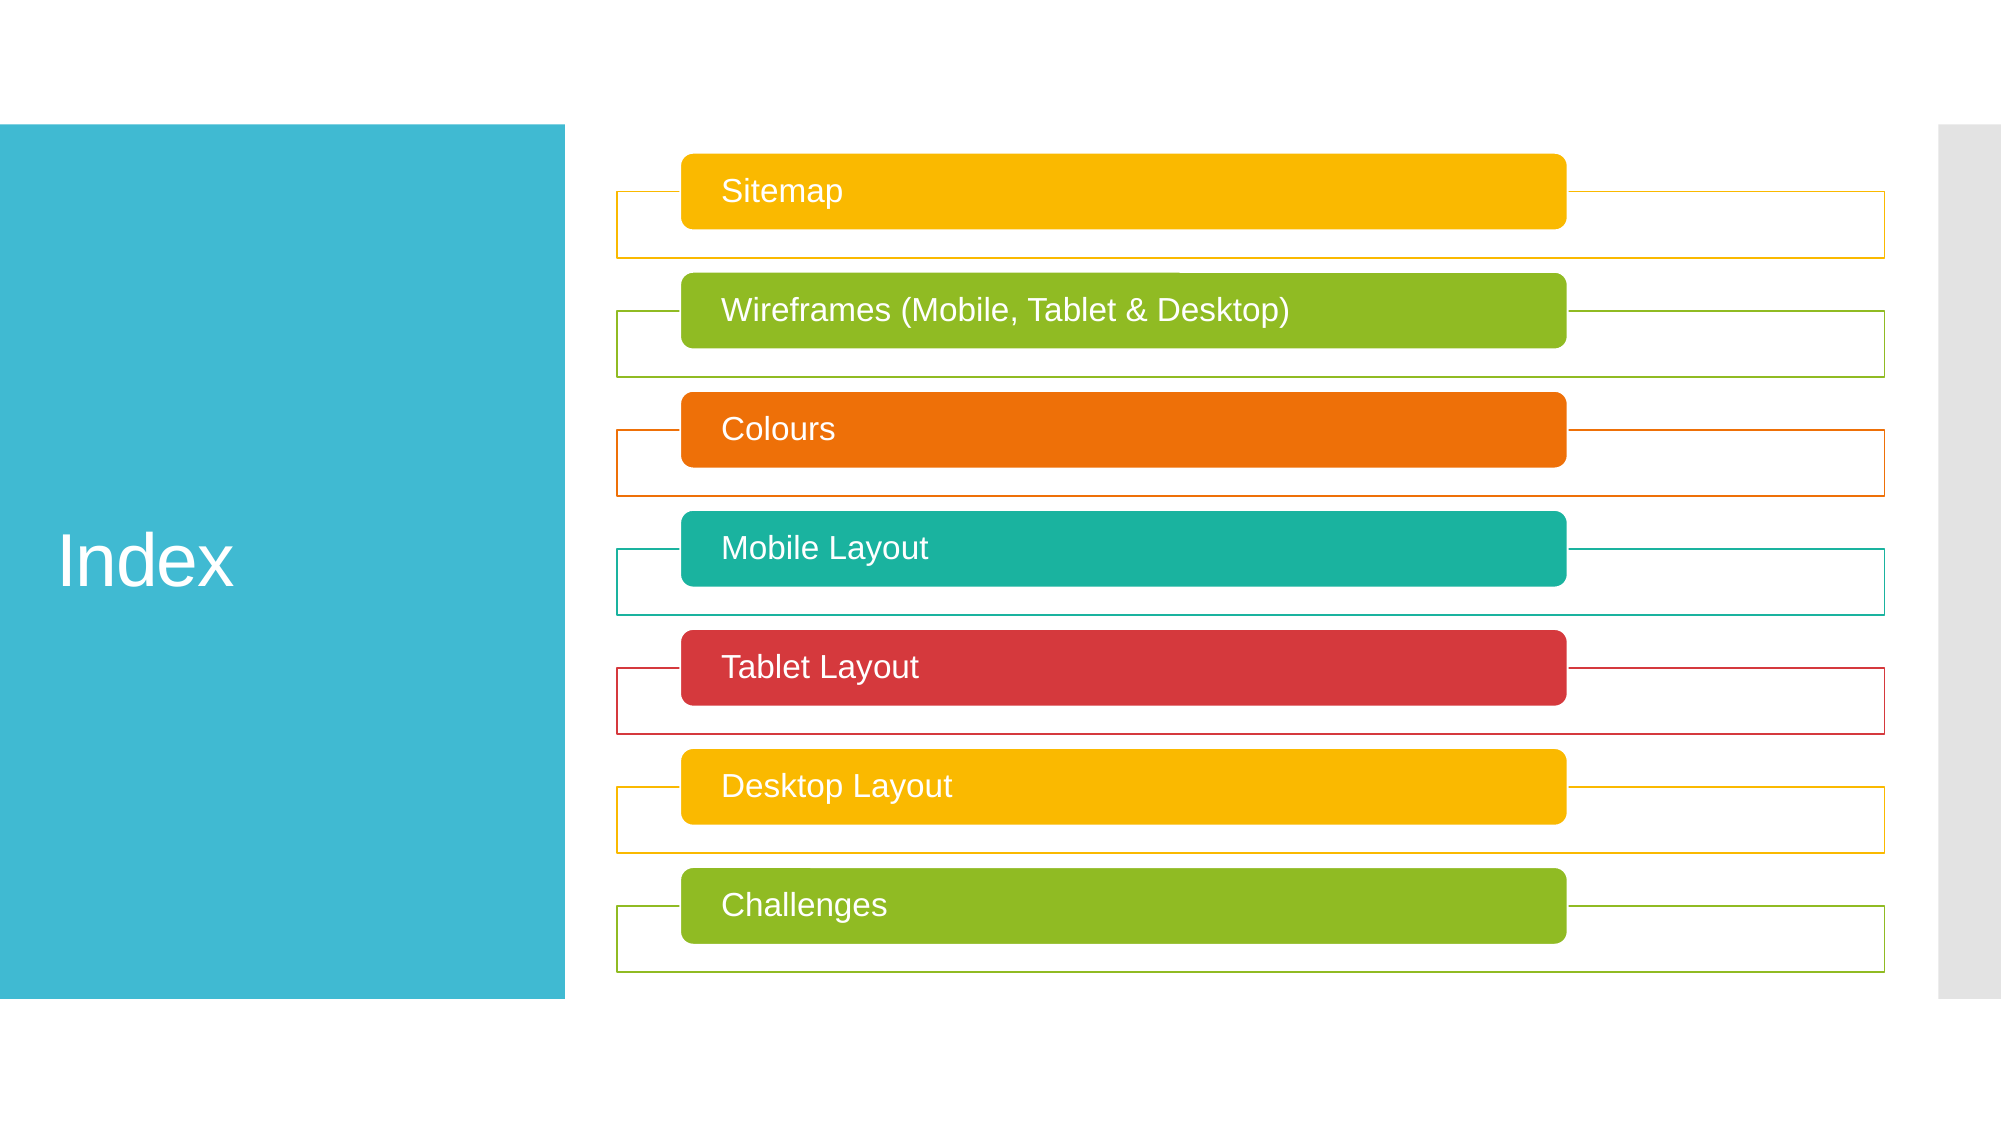

Sitemap
Wireframes (Mobile, Tablet & Desktop)
Colours
Mobile Layout
Tablet Layout
Desktop Layout
Challenges
# Index